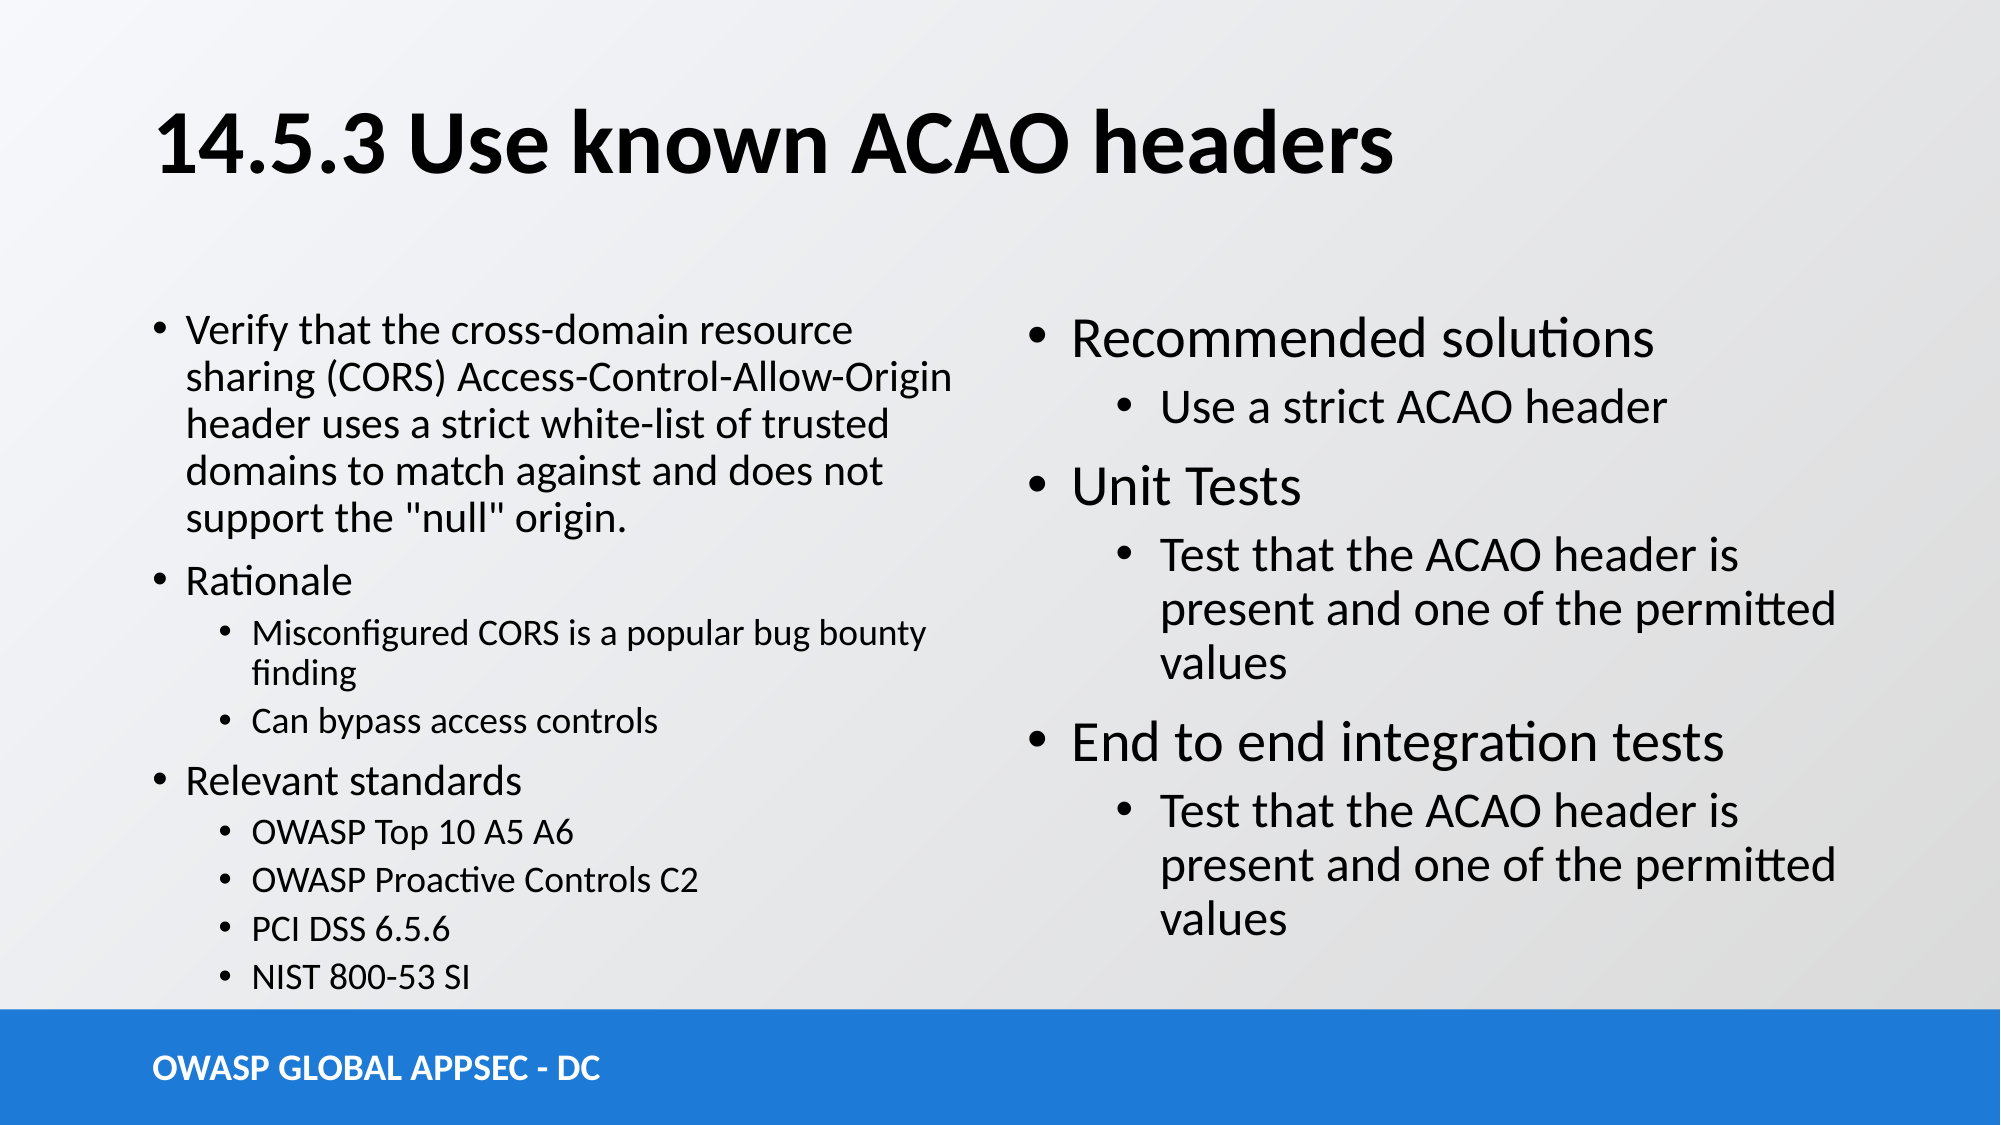

# 14.5.3 Use known ACAO headers
Verify that the cross-domain resource sharing (CORS) Access-Control-Allow-Origin header uses a strict white-list of trusted domains to match against and does not support the "null" origin.
Rationale
Misconfigured CORS is a popular bug bounty finding
Can bypass access controls
Relevant standards
OWASP Top 10 A5 A6
OWASP Proactive Controls C2
PCI DSS 6.5.6
NIST 800-53 SI

Recommended solutions
Use a strict ACAO header
Unit Tests
Test that the ACAO header is present and one of the permitted values
End to end integration tests
Test that the ACAO header is present and one of the permitted values